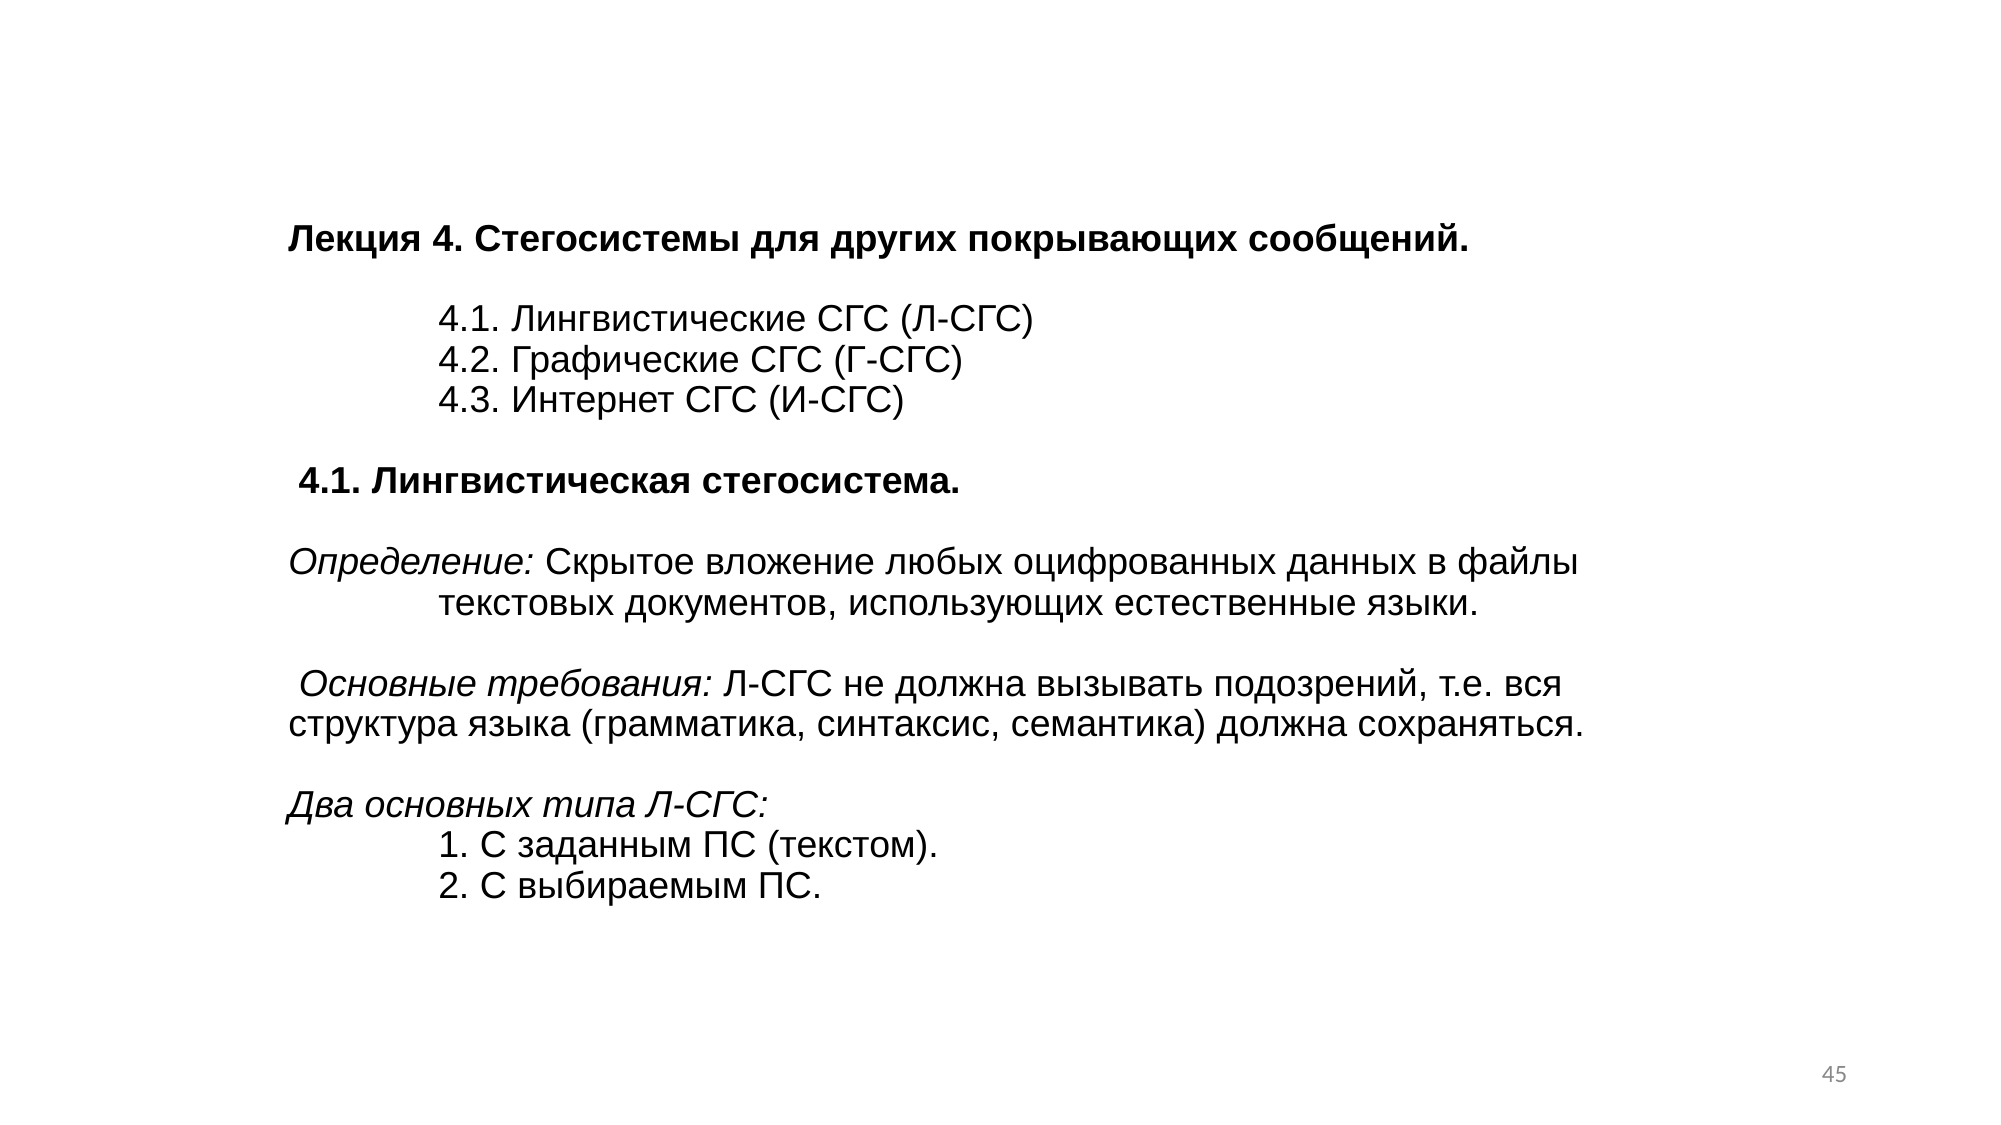

# Лекция 4. Стегосистемы для других покрывающих сообщений. 4.1. Лингвистические СГС (Л-СГС) 4.2. Графические СГС (Г-СГС) 4.3. Интернет СГС (И-СГС) 4.1. Лингвистическая стегосистема. Определение: Скрытое вложение любых оцифрованных данных в файлы 		текстовых документов, использующих естественные языки. Основные требования: Л-СГС не должна вызывать подозрений, т.е. вся структура языка (грамматика, синтаксис, семантика) должна сохраняться. Два основных типа Л-СГС: 1. С заданным ПС (текстом). 2. С выбираемым ПС.
45